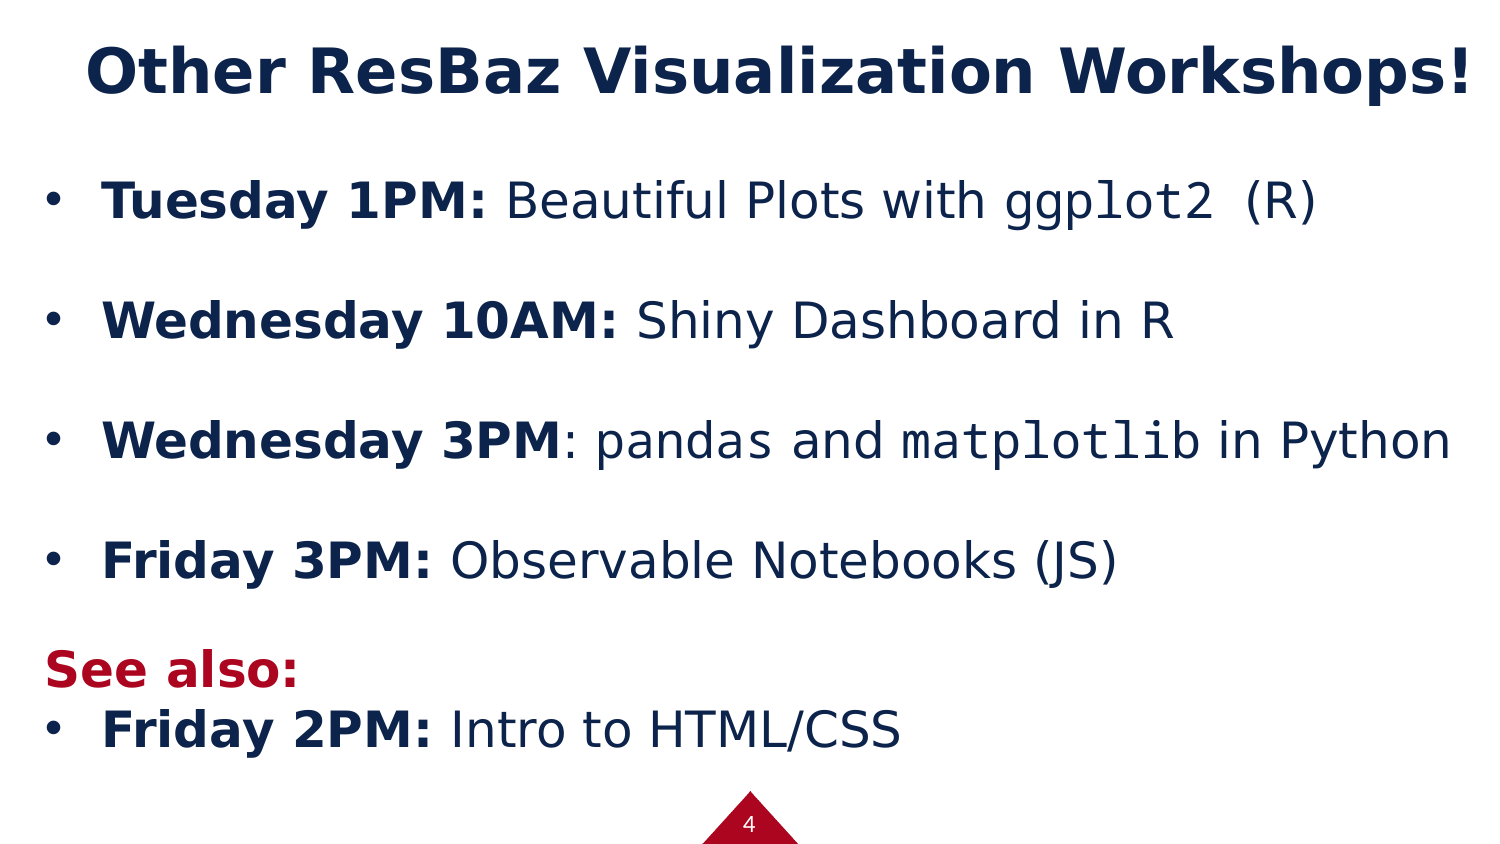

Other ResBaz Visualization Workshops!
Tuesday 1PM: Beautiful Plots with ggplot2 (R)
Wednesday 10AM: Shiny Dashboard in R
Wednesday 3PM: pandas and matplotlib in Python
Friday 3PM: Observable Notebooks (JS)
See also:
Friday 2PM: Intro to HTML/CSS
4